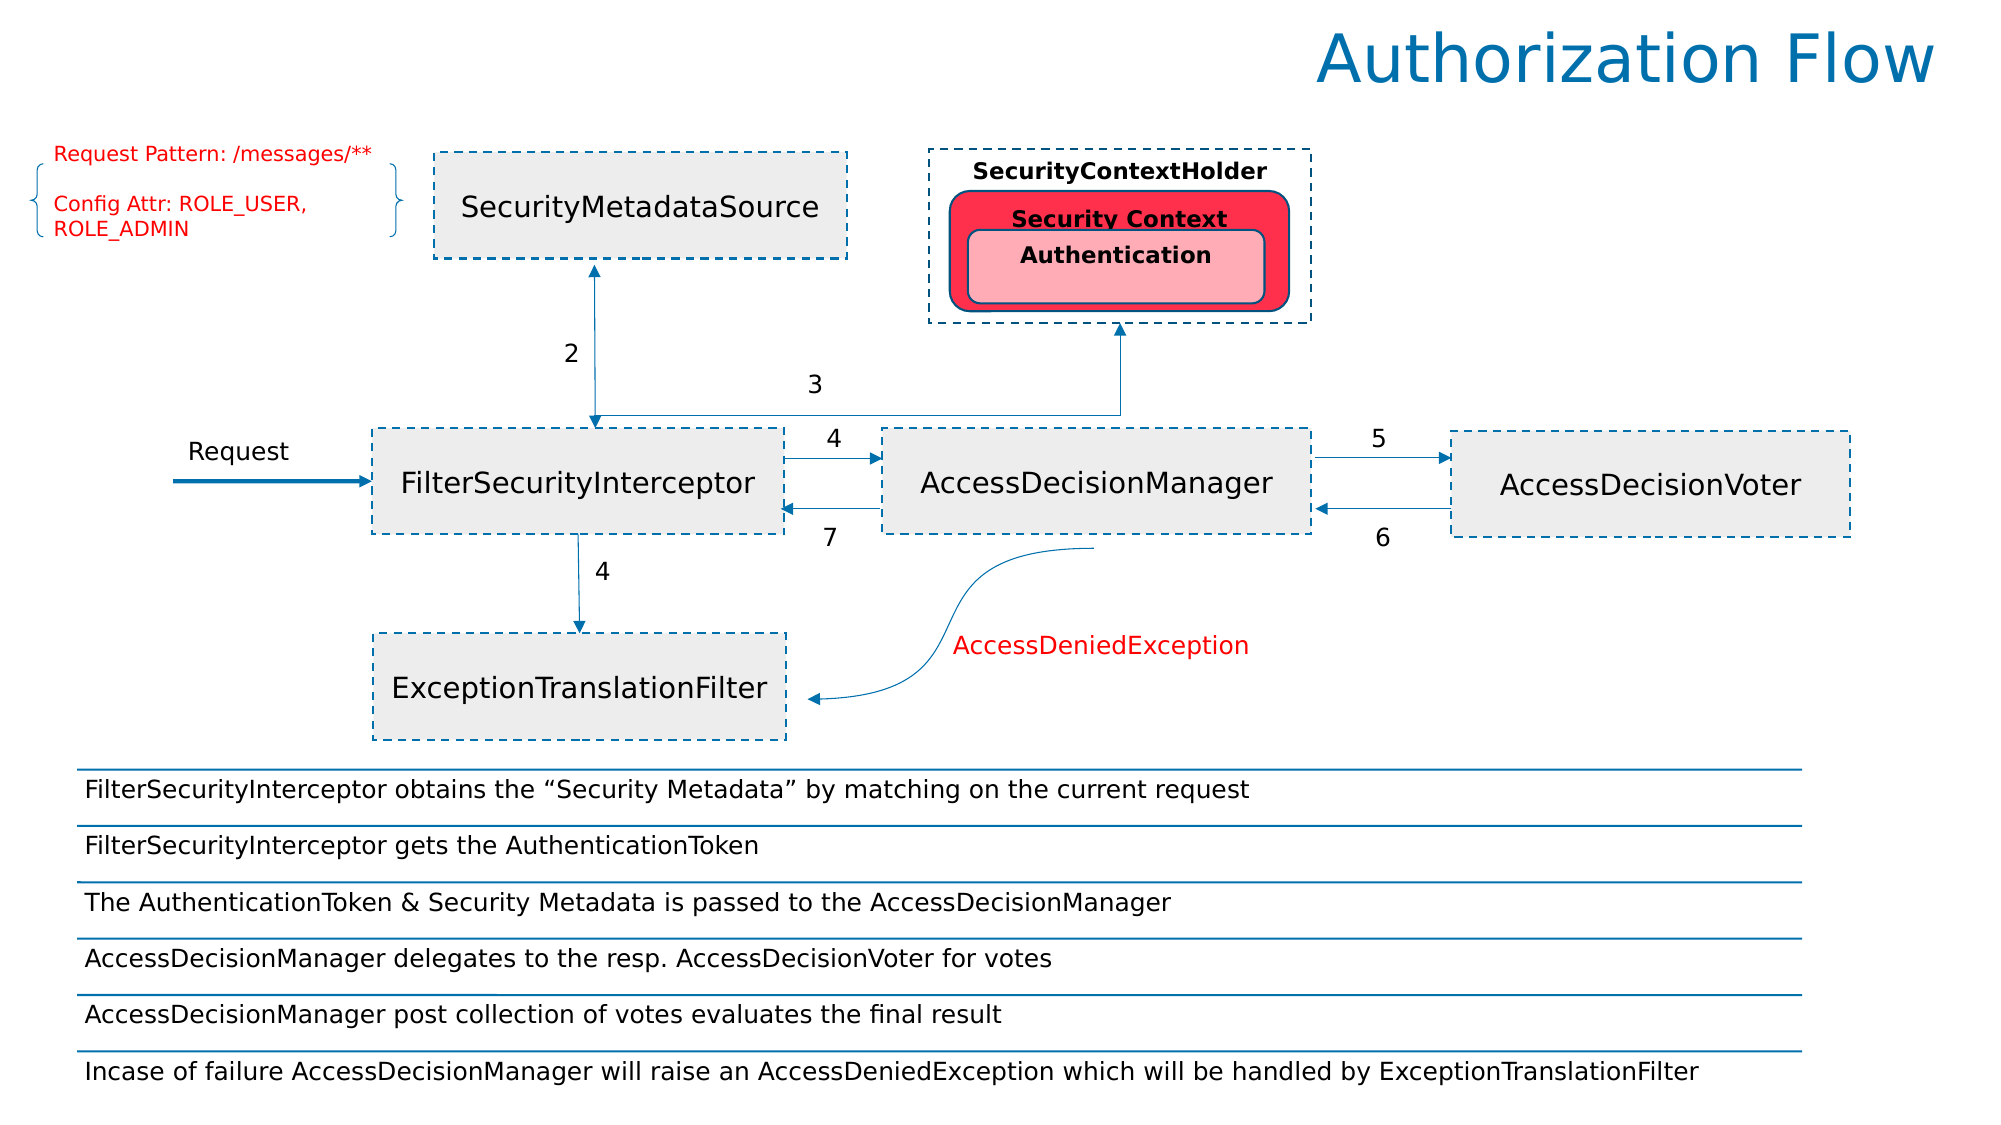

# Authorization Flow
SecurityContextHolder
Security Context
Authentication
SecurityMetadataSource

Request Pattern: /messages/**

Config Attr: ROLE_USER, ROLE_ADMIN

2
3
5
4
Request
FilterSecurityInterceptor
AccessDecisionManager
AccessDecisionVoter
7
6
4
AccessDeniedException
ExceptionTranslationFilter
FilterSecurityInterceptor obtains the “Security Metadata” by matching on the current request
FilterSecurityInterceptor gets the AuthenticationToken
The AuthenticationToken & Security Metadata is passed to the AccessDecisionManager
AccessDecisionManager delegates to the resp. AccessDecisionVoter for votes
AccessDecisionManager post collection of votes evaluates the final result
Incase of failure AccessDecisionManager will raise an AccessDeniedException which will be handled by ExceptionTranslationFilter